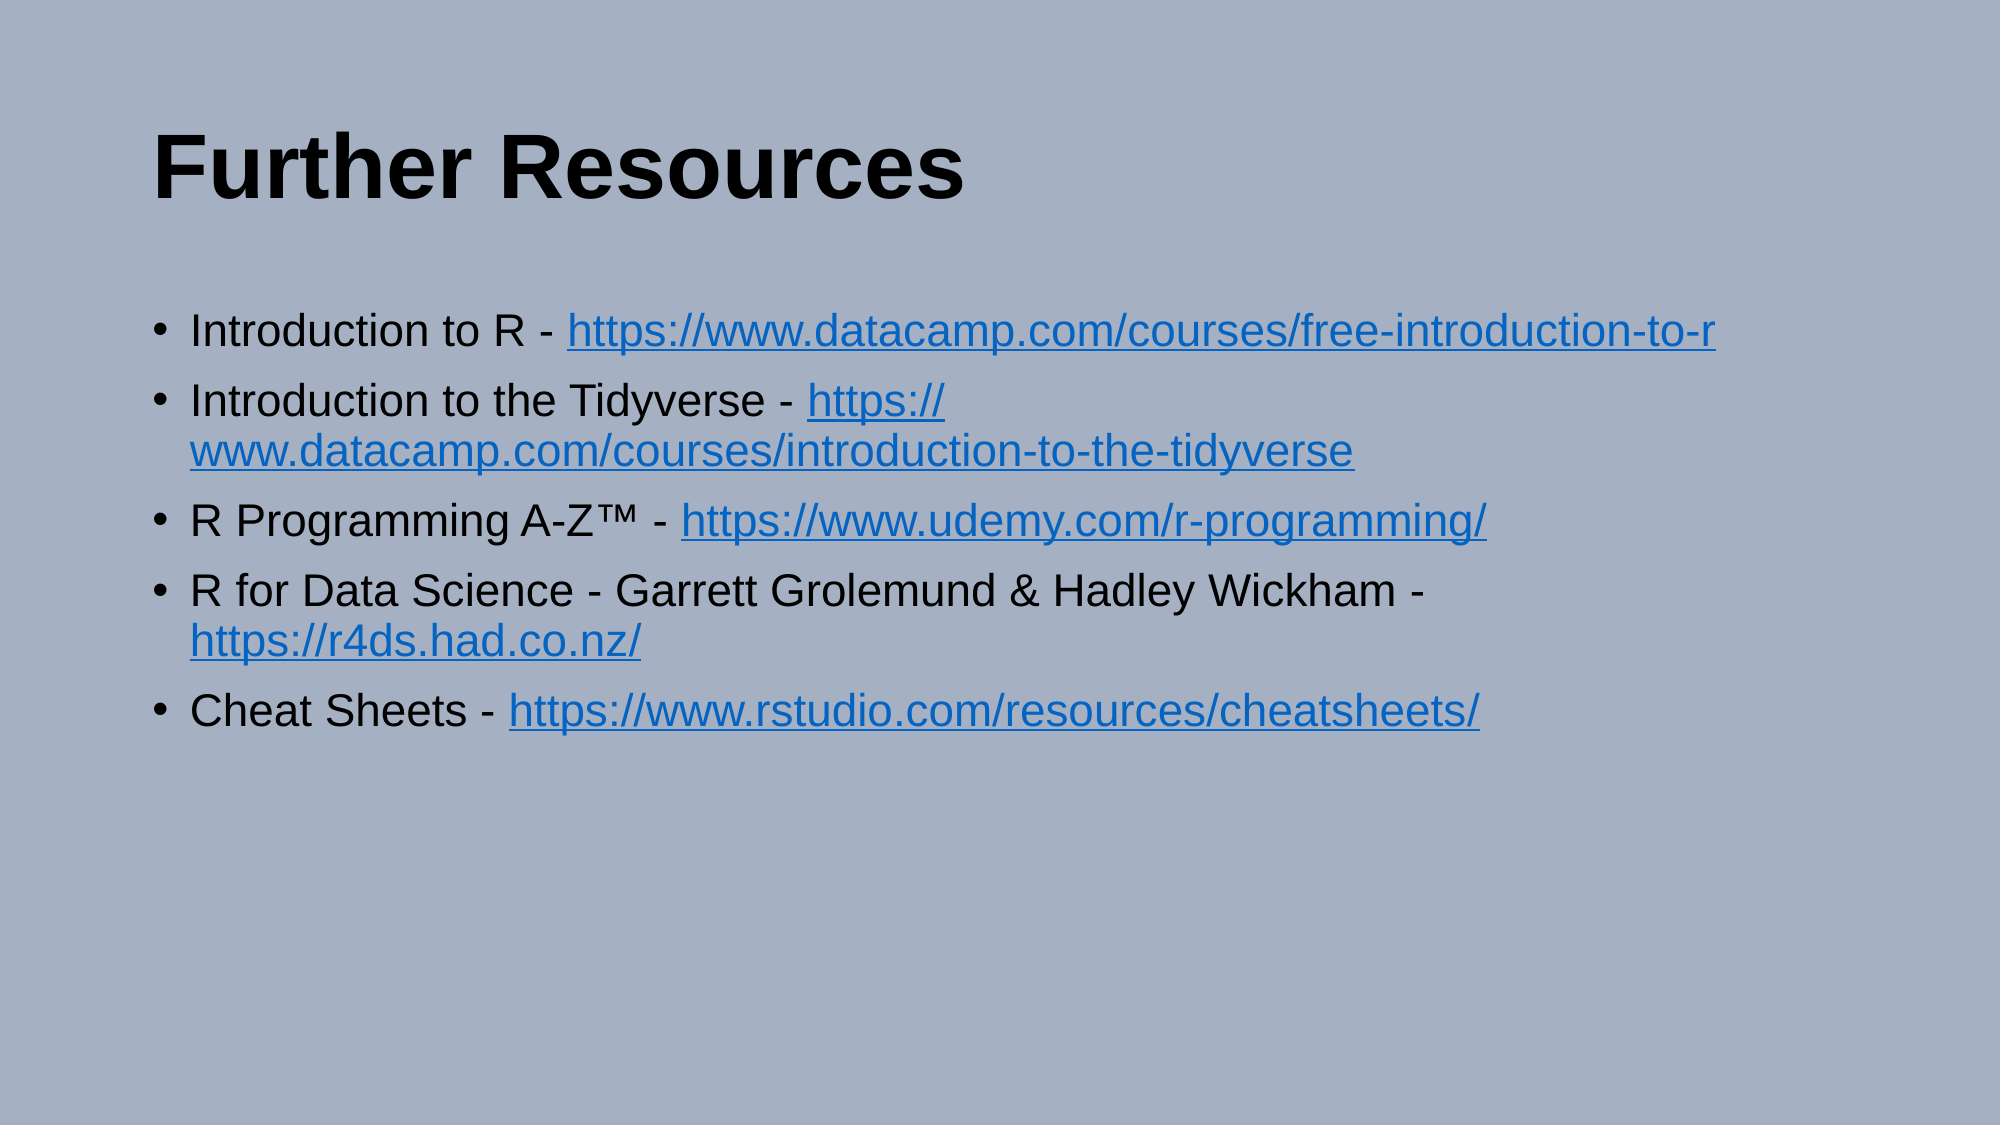

# Further Resources
Introduction to R - https://www.datacamp.com/courses/free-introduction-to-r
Introduction to the Tidyverse - https://www.datacamp.com/courses/introduction-to-the-tidyverse
R Programming A-Z™ - https://www.udemy.com/r-programming/
R for Data Science - Garrett Grolemund & Hadley Wickham - https://r4ds.had.co.nz/
Cheat Sheets - https://www.rstudio.com/resources/cheatsheets/